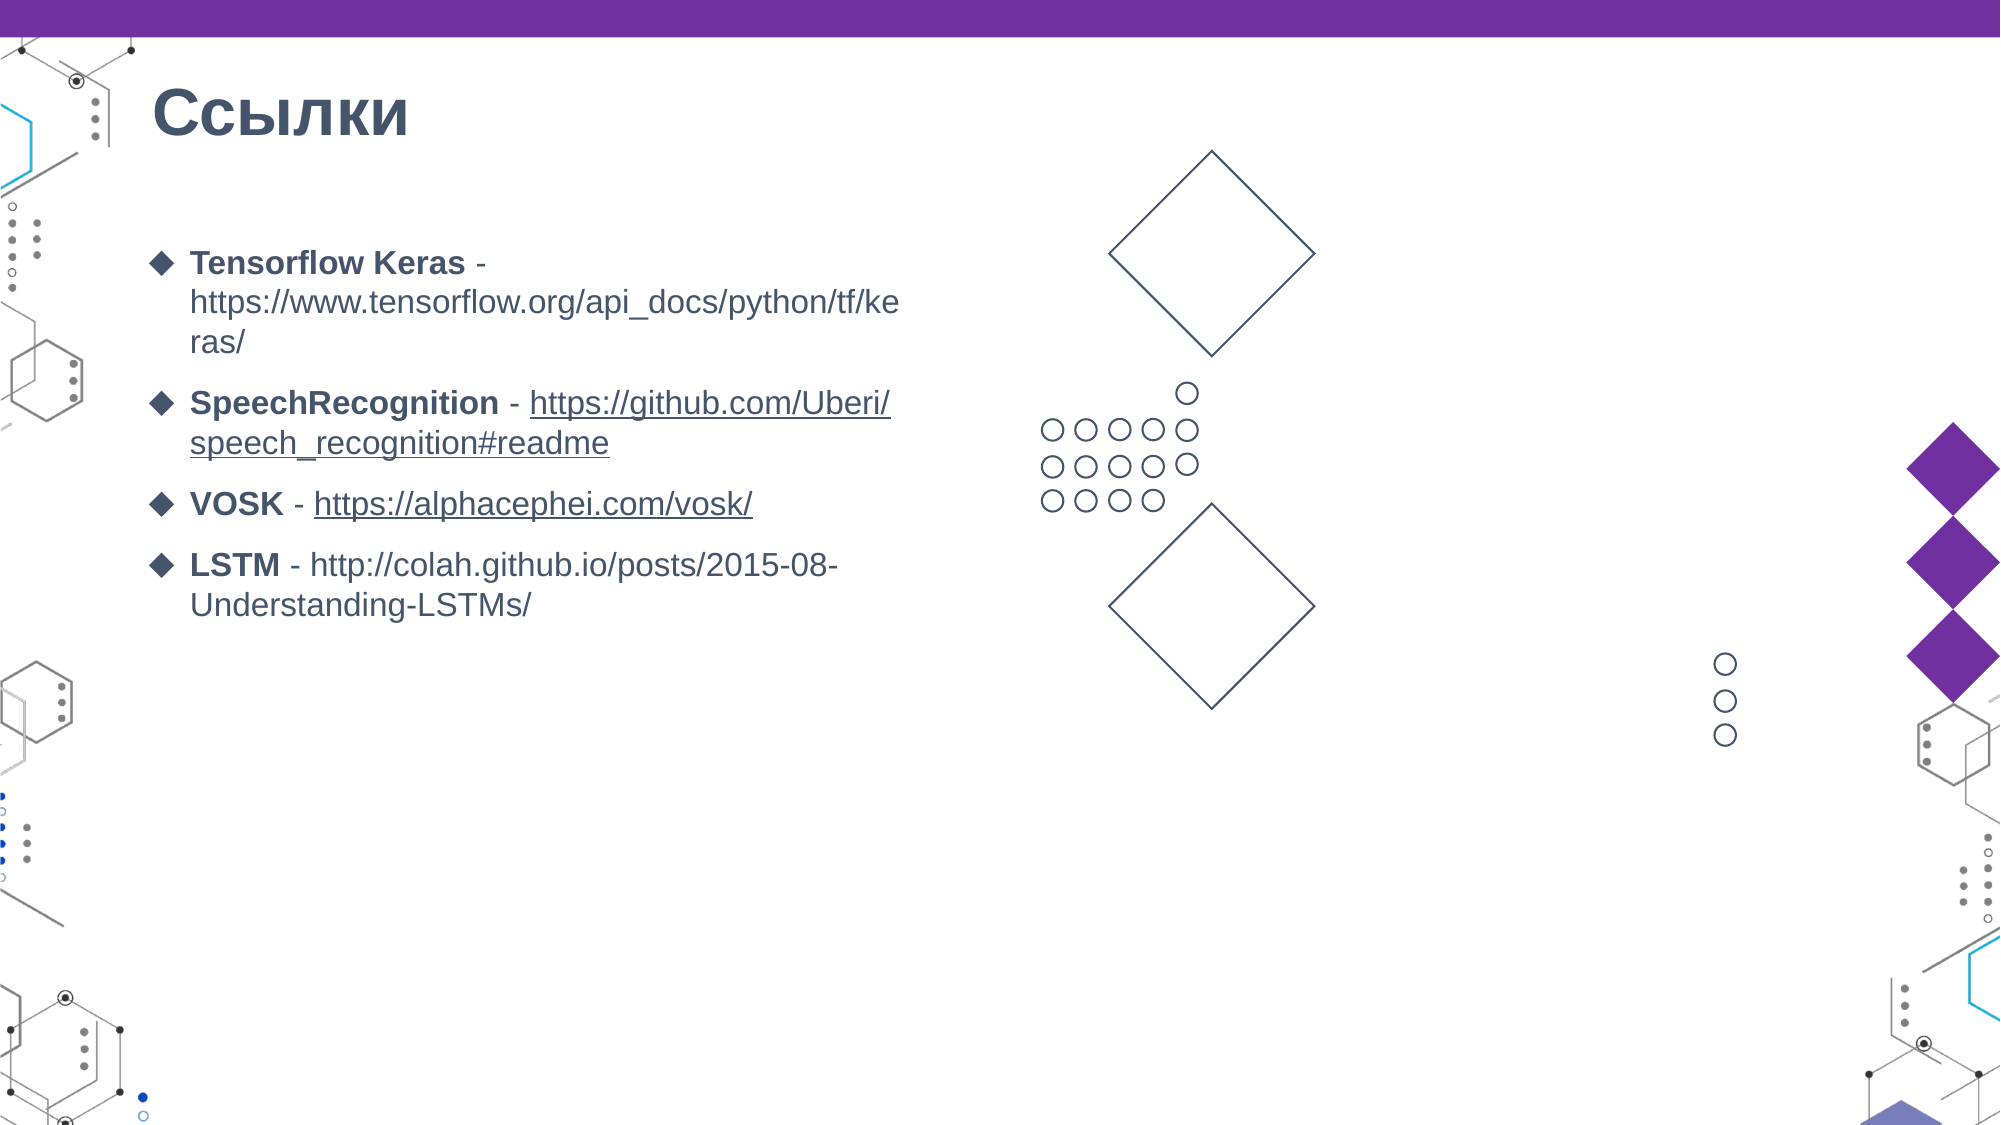

# Ссылки

Tensorflow Keras - https://www.tensorflow.org/api_docs/python/tf/keras/
SpeechRecognition - https://github.com/Uberi/speech_recognition#readme
VOSK - https://alphacephei.com/vosk/
LSTM - http://colah.github.io/posts/2015-08-Understanding-LSTMs/